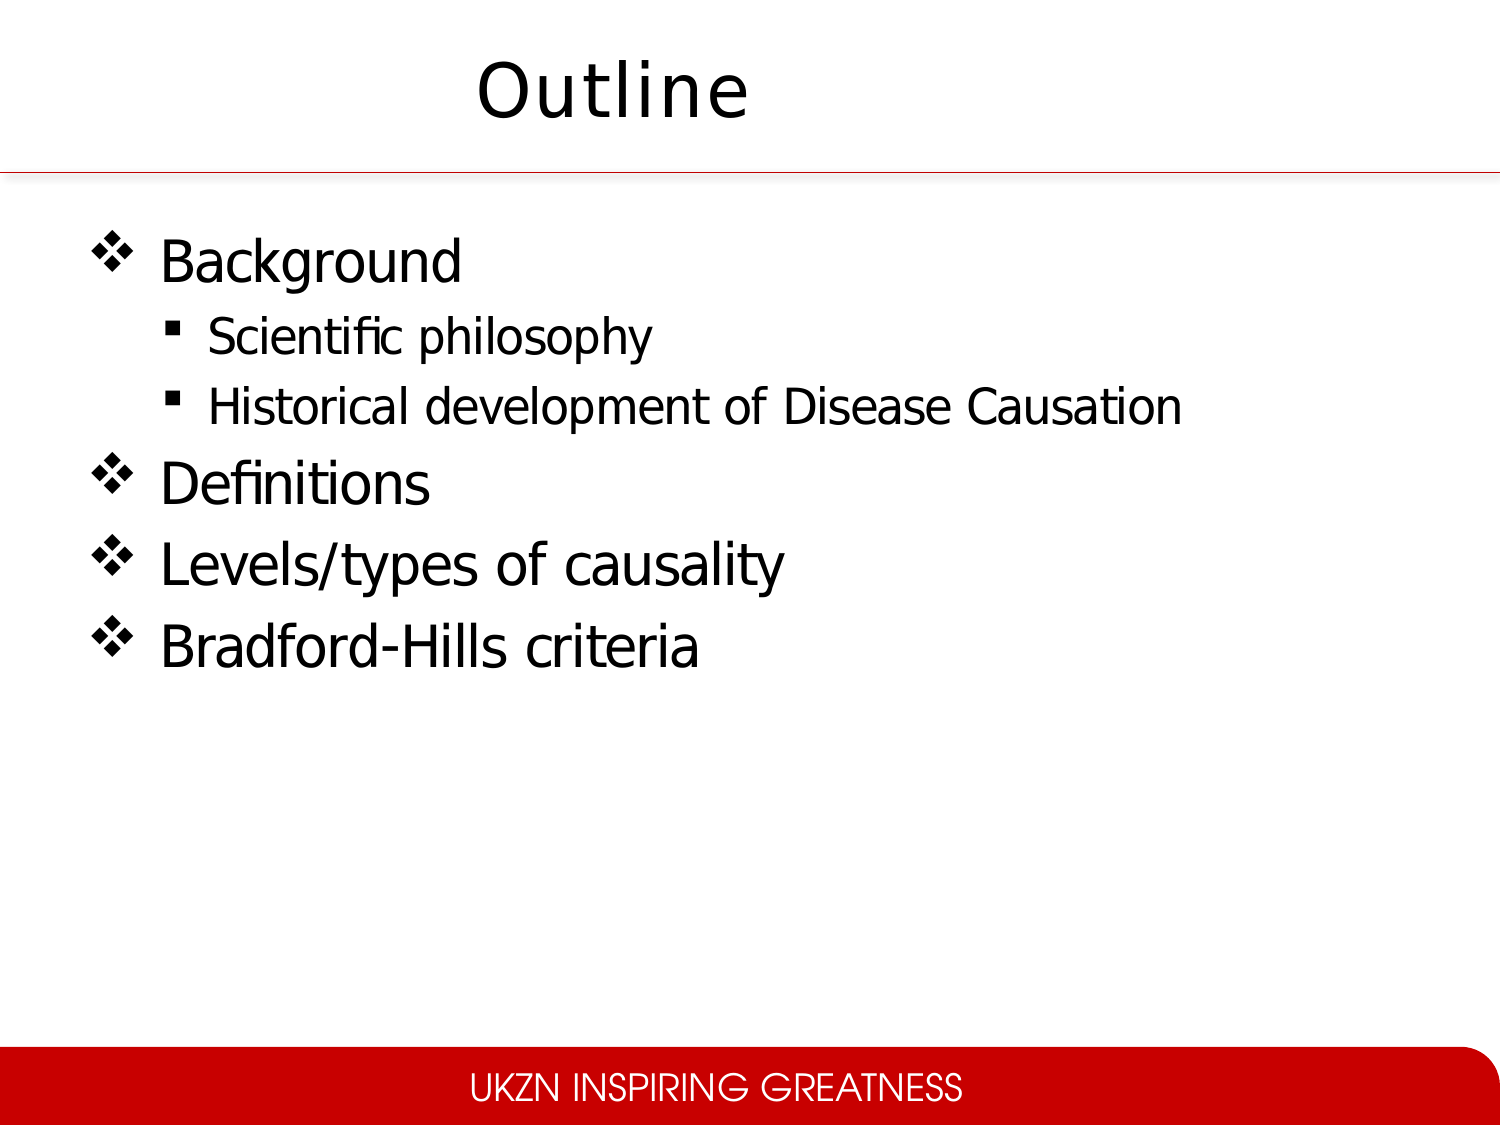

# Outline
 Background
Scientific philosophy
Historical development of Disease Causation
 Definitions
 Levels/types of causality
 Bradford-Hills criteria